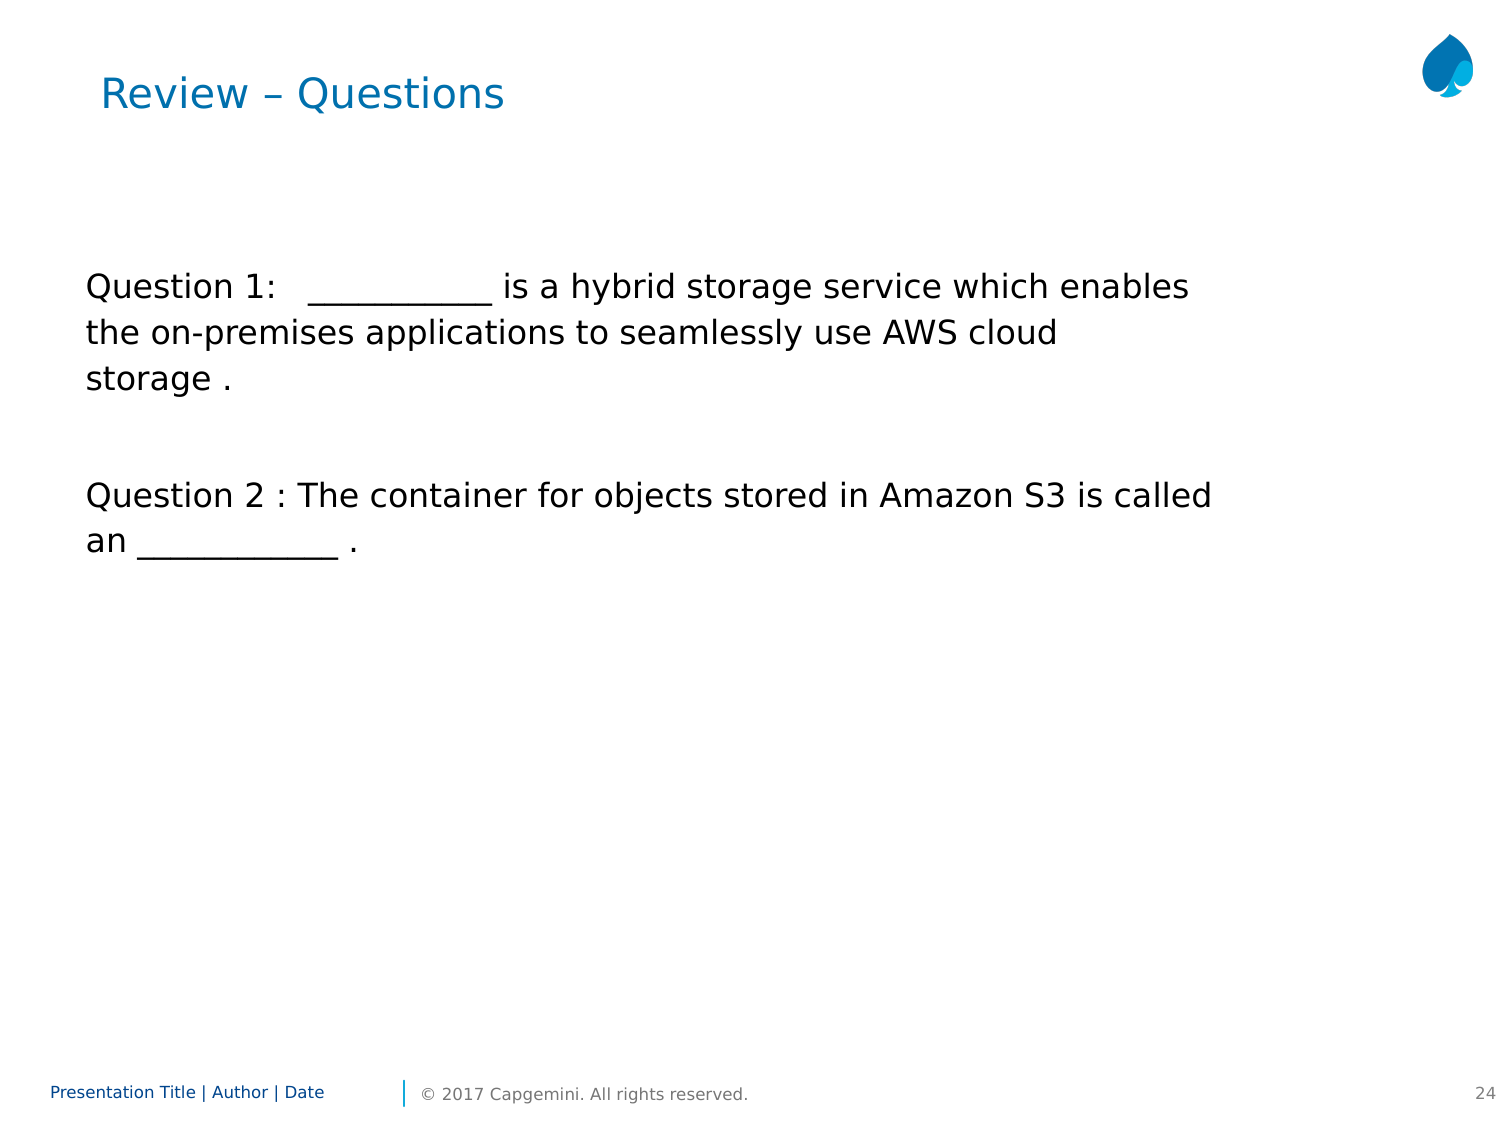

Review – Questions
Question 1:   ___________ is a hybrid storage service which enables the on-premises applications to seamlessly use AWS cloud storage .

Question 2 : The container for objects stored in Amazon S3 is called an ____________ .